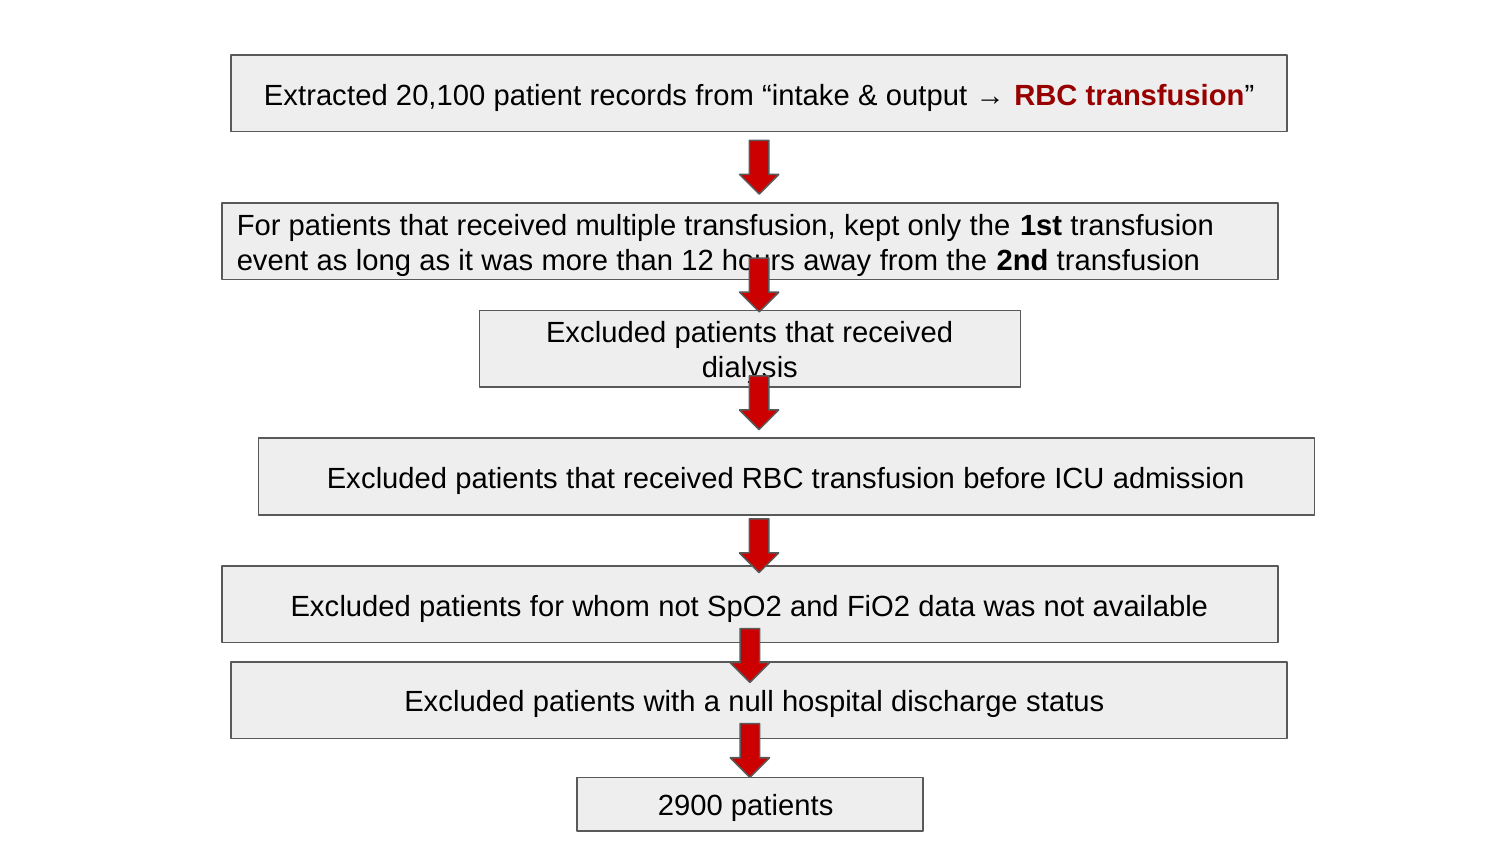

Extracted 20,100 patient records from “intake & output → RBC transfusion”

For patients that received multiple transfusion, kept only the 1st transfusion event as long as it was more than 12 hours away from the 2nd transfusion

Excluded patients that received dialysis

Excluded patients that received RBC transfusion before ICU admission

Excluded patients for whom not SpO2 and FiO2 data was not available

Excluded patients with a null hospital discharge status

2900 patients